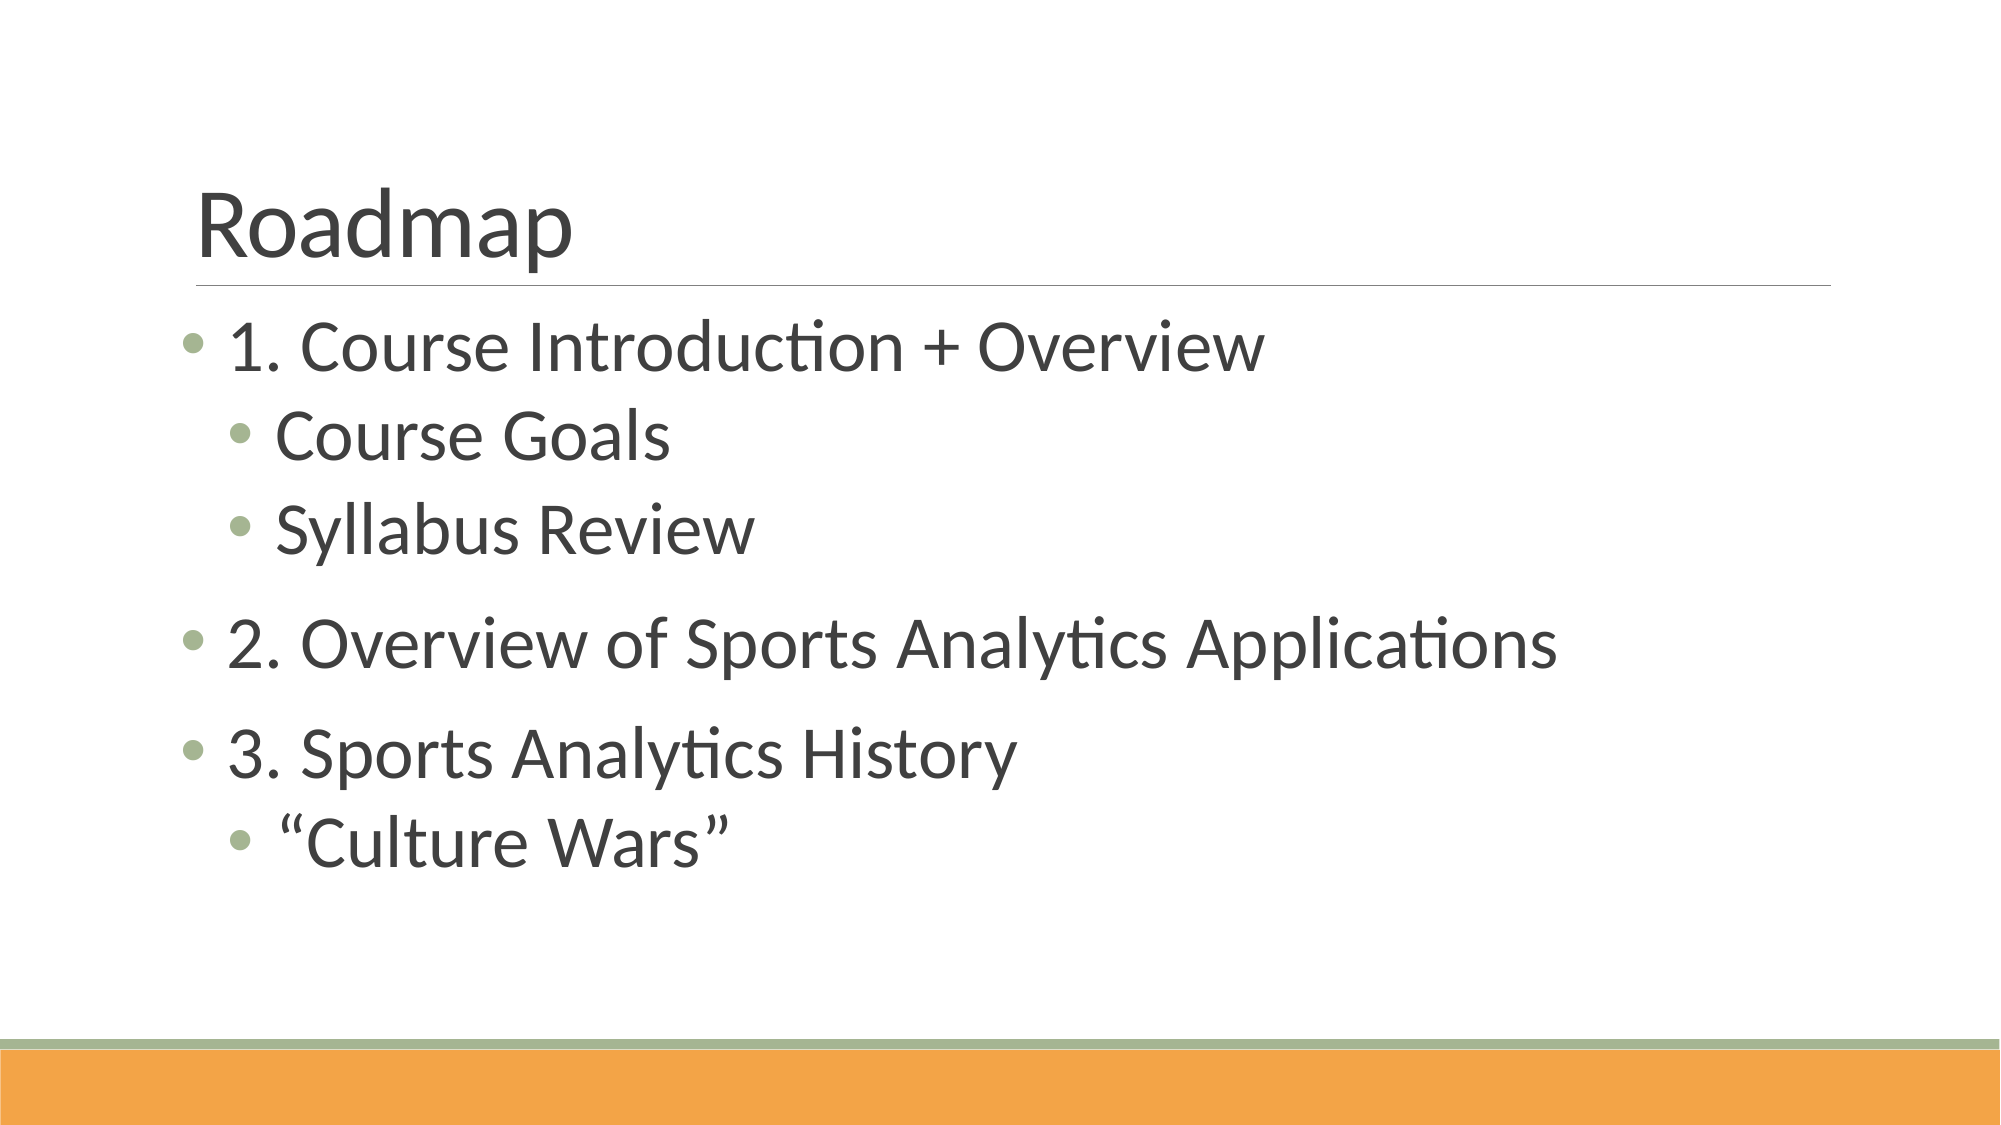

# Roadmap
1. Course Introduction + Overview
Course Goals
Syllabus Review
2. Overview of Sports Analytics Applications
3. Sports Analytics History
“Culture Wars”